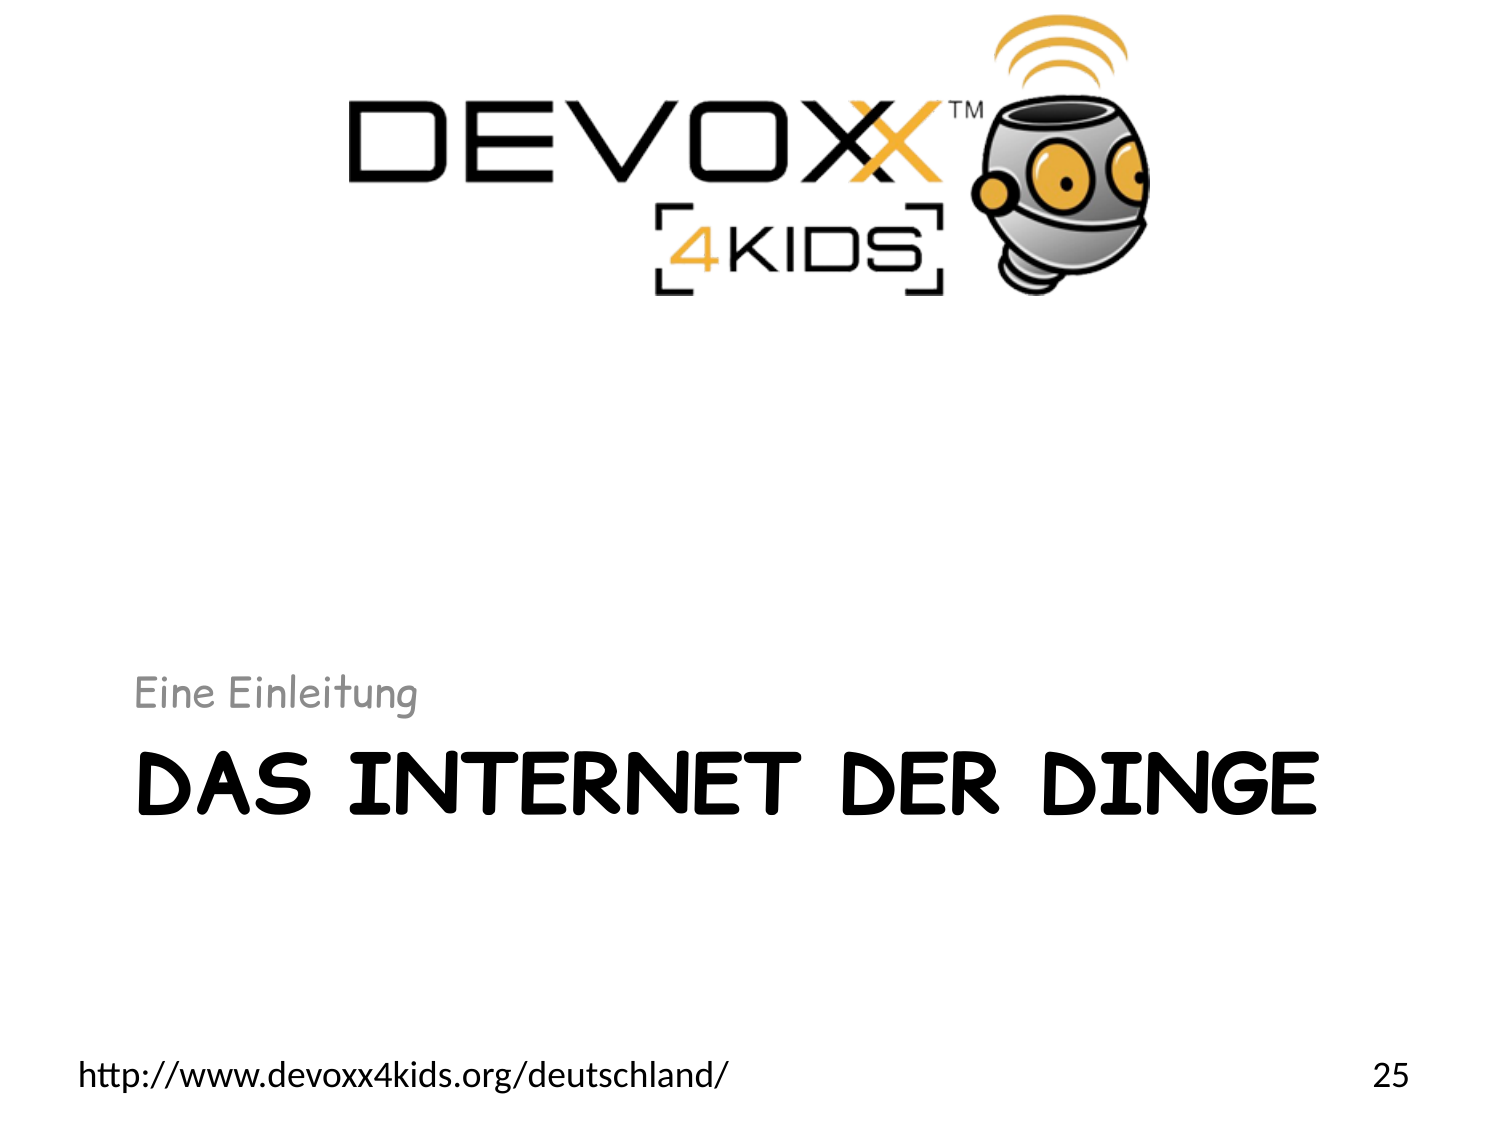

Eine Einleitung
# Das Internet der Dinge

25